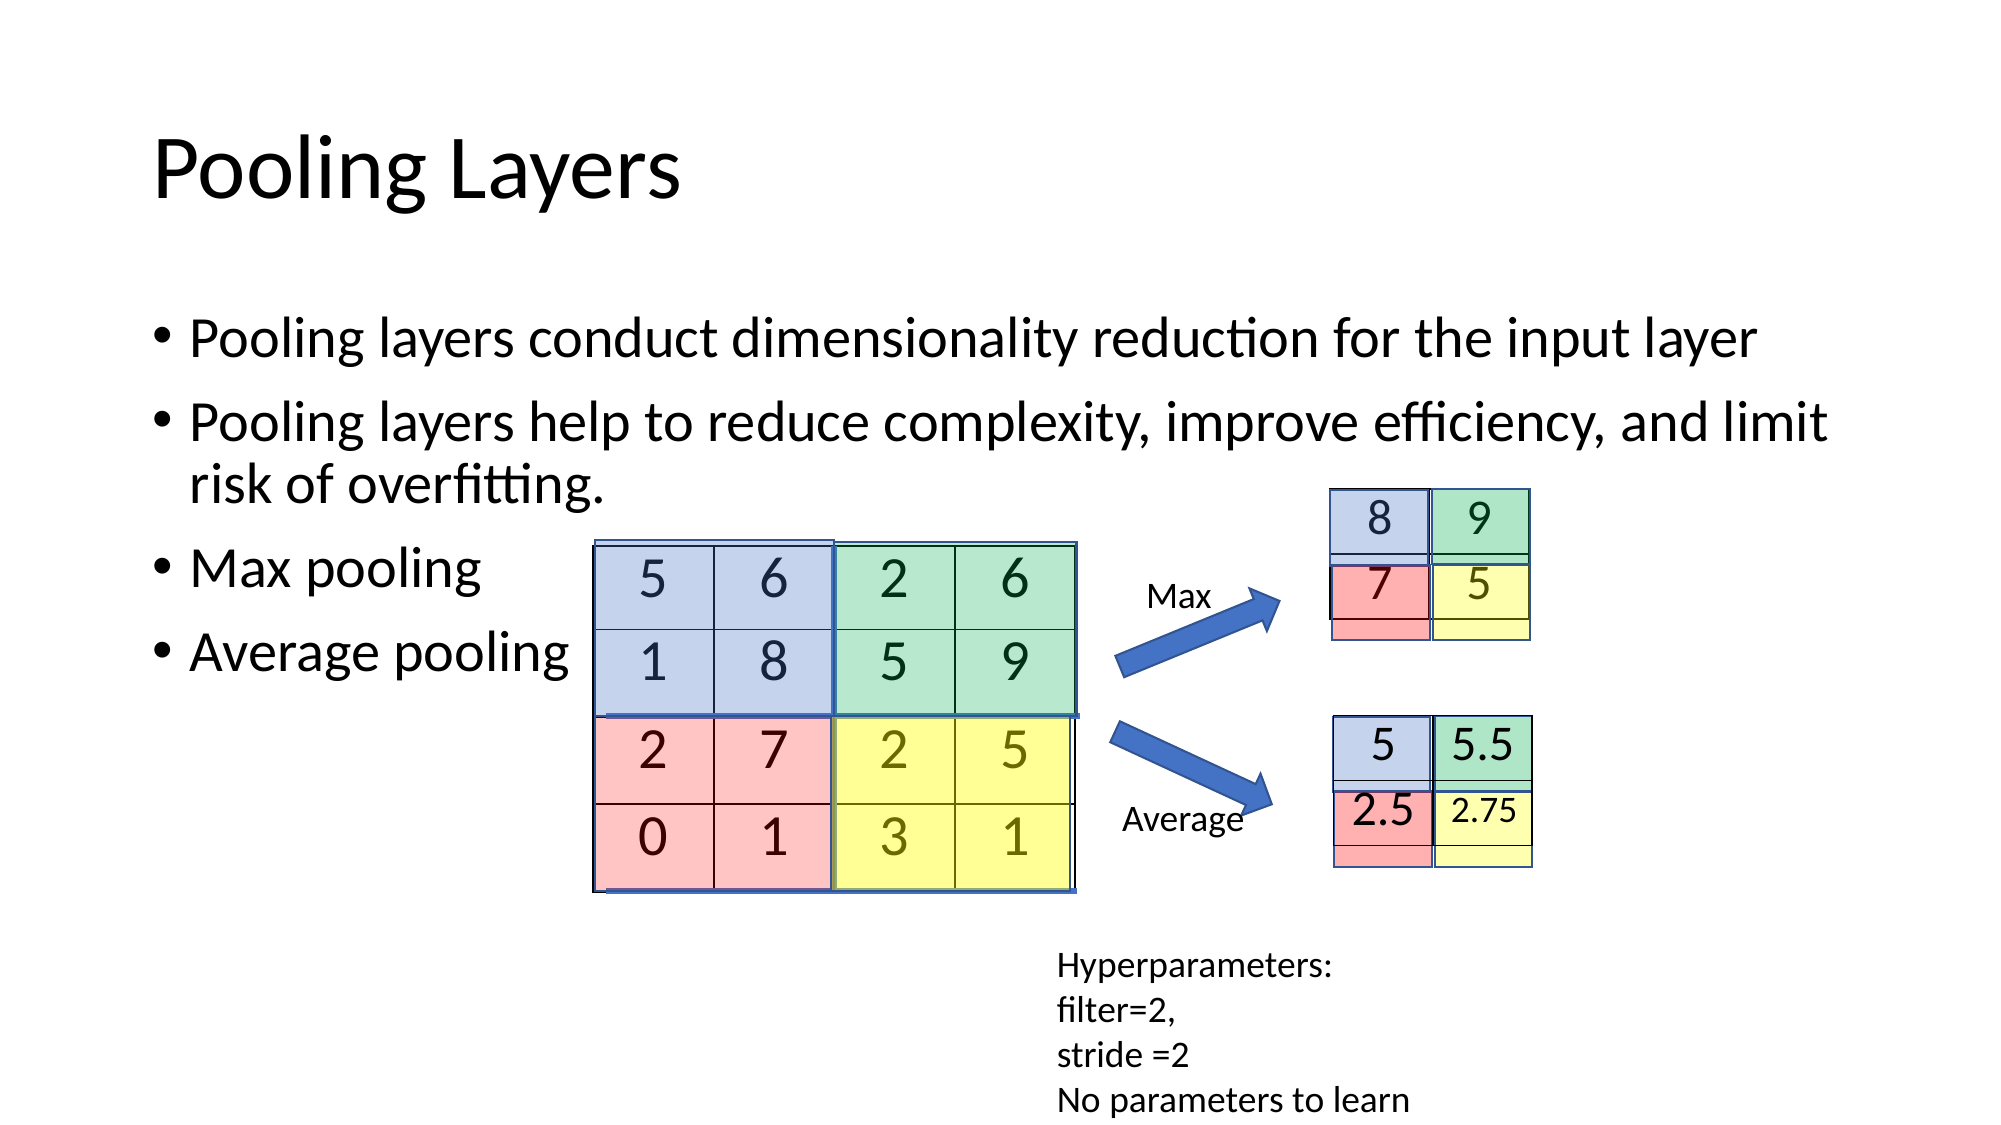

# Pooling Layers
Pooling layers conduct dimensionality reduction for the input layer
Pooling layers help to reduce complexity, improve efficiency, and limit risk of overfitting.
Max pooling
Average pooling
| 8 | 9 |
| --- | --- |
| 7 | 5 |

| 5 | 6 | 2 | 6 |
| --- | --- | --- | --- |
| 1 | 8 | 5 | 9 |
| 2 | 7 | 2 | 5 |
| 0 | 1 | 3 | 1 |
Max

| 5 | 5.5 |
| --- | --- |
| 2.5 | 2.75 |

Average
Hyperparameters:
filter=2,
stride =2
No parameters to learn